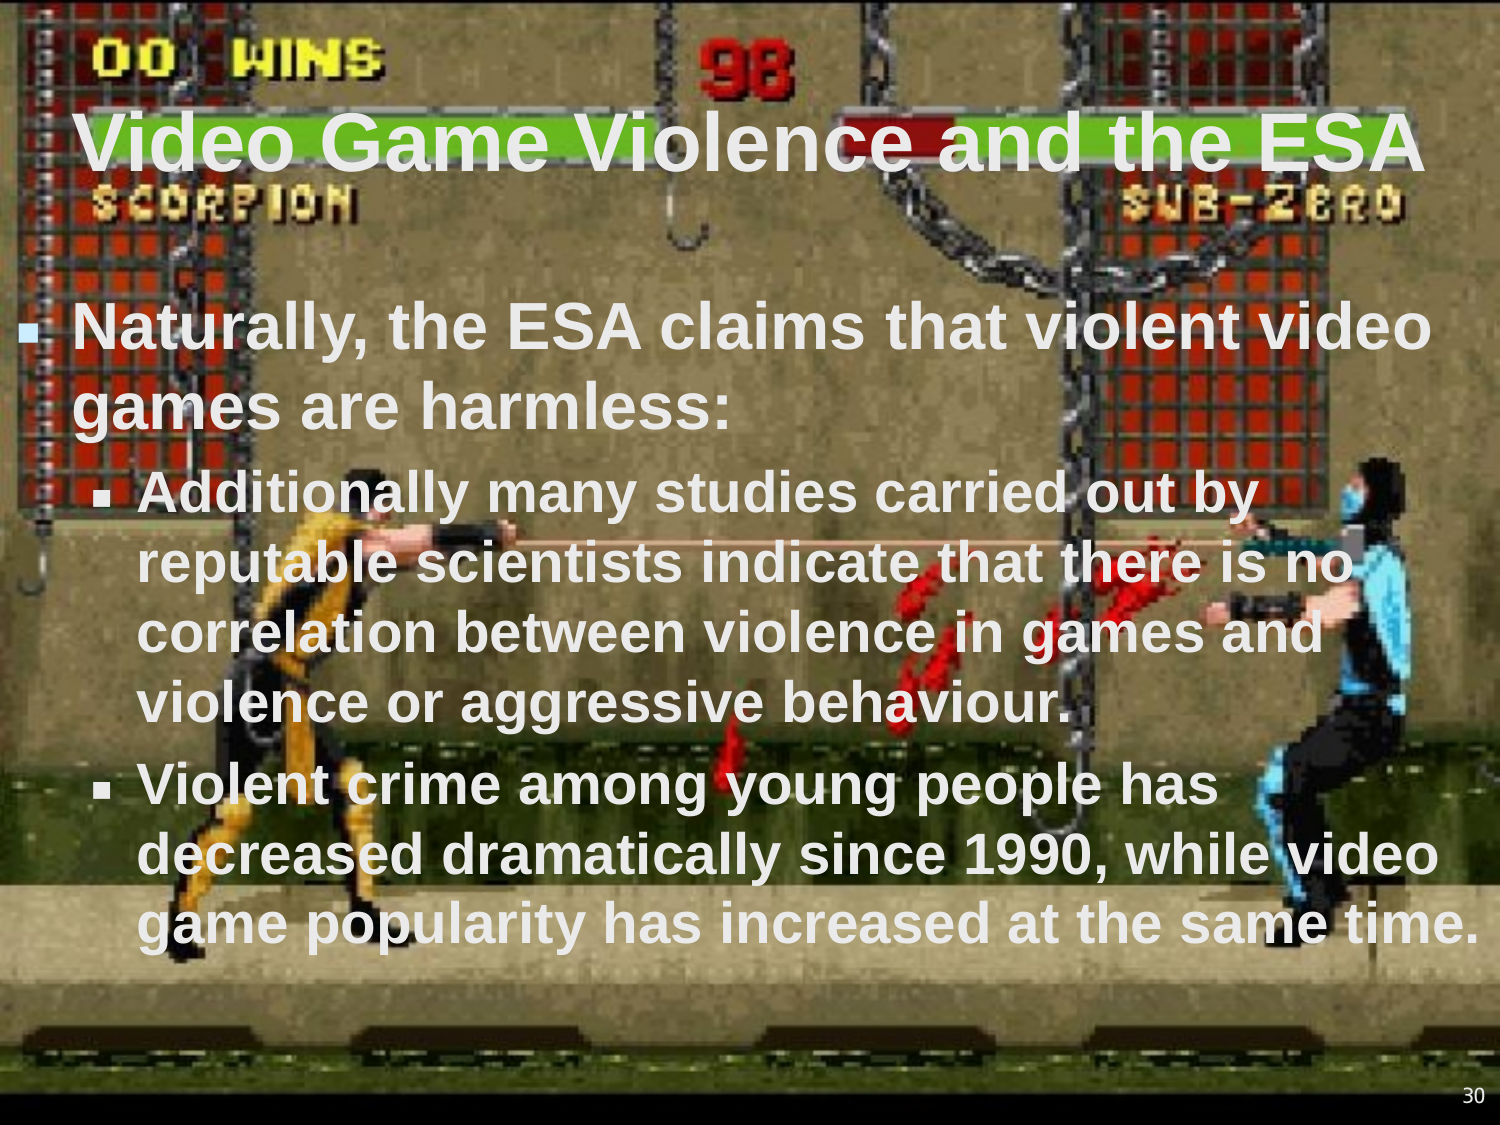

Video Game Violence and the ESA
Naturally, the ESA claims that violent video games are harmless:
Additionally many studies carried out by reputable scientists indicate that there is no correlation between violence in games and violence or aggressive behaviour.
Violent crime among young people has decreased dramatically since 1990, while video game popularity has increased at the same time.

30